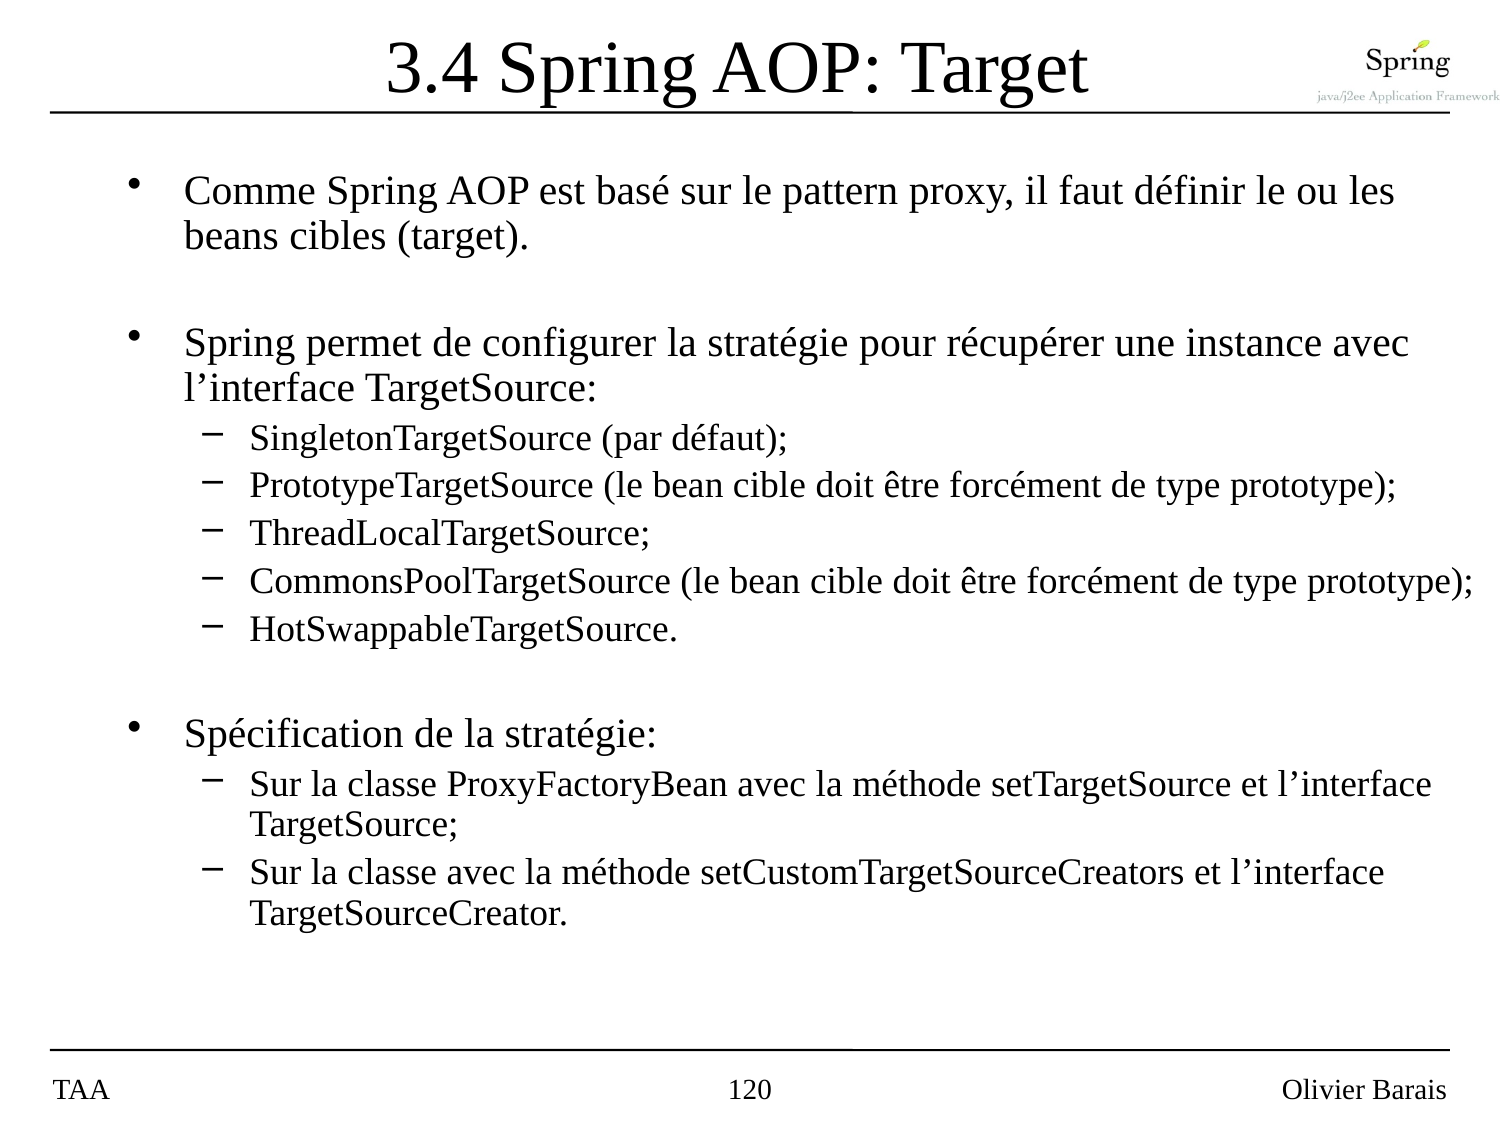

# 3.4 Spring AOP: Target
Comme Spring AOP est basé sur le pattern proxy, il faut définir le ou les beans cibles (target).

Spring permet de configurer la stratégie pour récupérer une instance avec l’interface TargetSource:
SingletonTargetSource (par défaut);
PrototypeTargetSource (le bean cible doit être forcément de type prototype);
ThreadLocalTargetSource;
CommonsPoolTargetSource (le bean cible doit être forcément de type prototype);
HotSwappableTargetSource.

Spécification de la stratégie:
Sur la classe ProxyFactoryBean avec la méthode setTargetSource et l’interface TargetSource;
Sur la classe avec la méthode setCustomTargetSourceCreators et l’interface TargetSourceCreator.
TAA
120
Olivier Barais